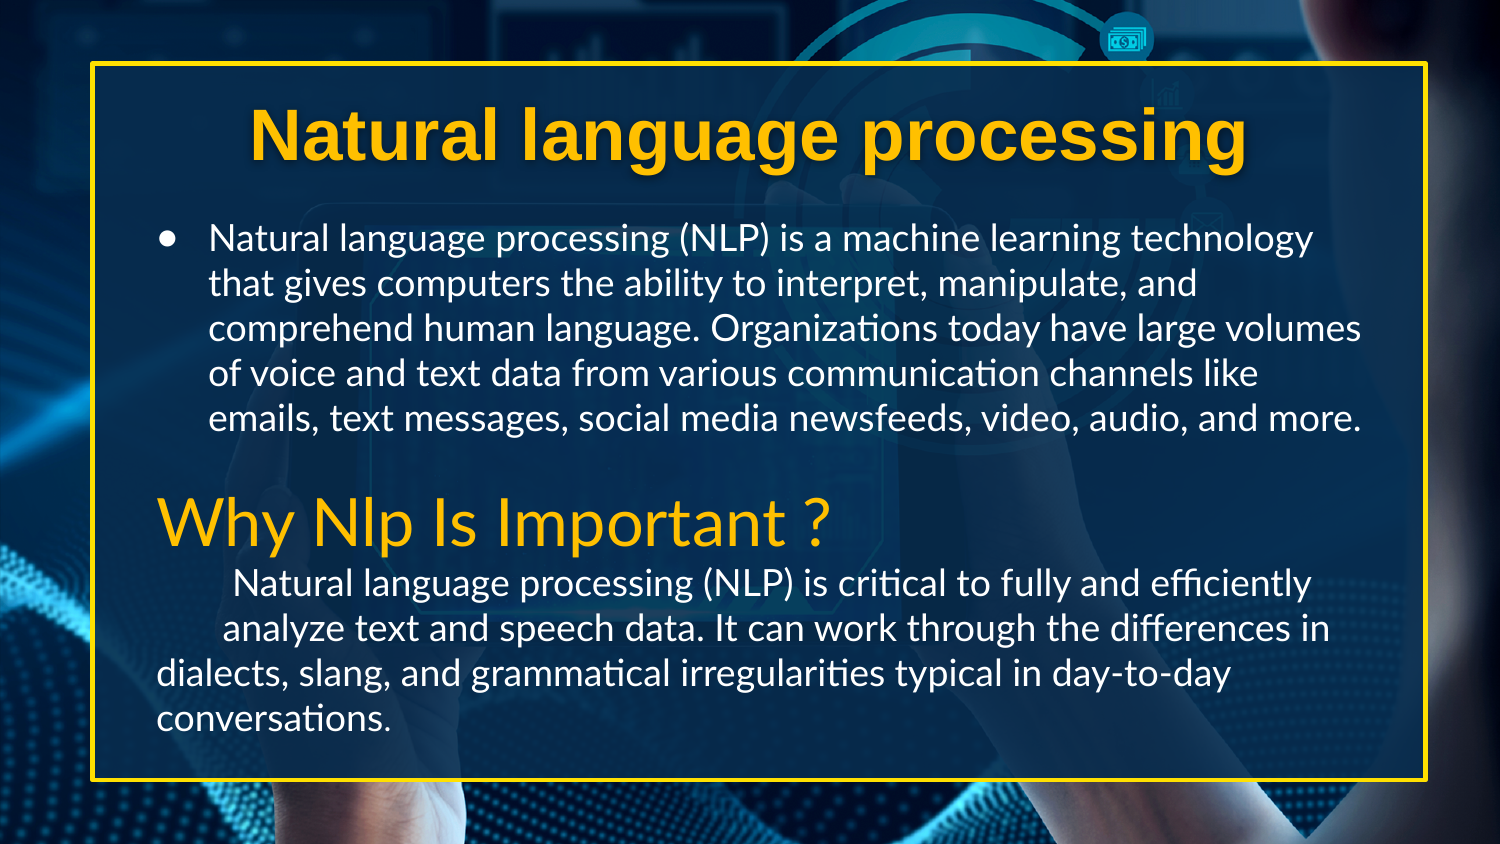

# Natural language processing
Natural language processing (NLP) is a machine learning technology that gives computers the ability to interpret, manipulate, and comprehend human language. Organizations today have large volumes of voice and text data from various communication channels like emails, text messages, social media newsfeeds, video, audio, and more.

Why Nlp Is Important ?
        Natural language processing (NLP) is critical to fully and efficiently             analyze text and speech data. It can work through the differences in dialects, slang, and grammatical irregularities typical in day-to-day conversations.